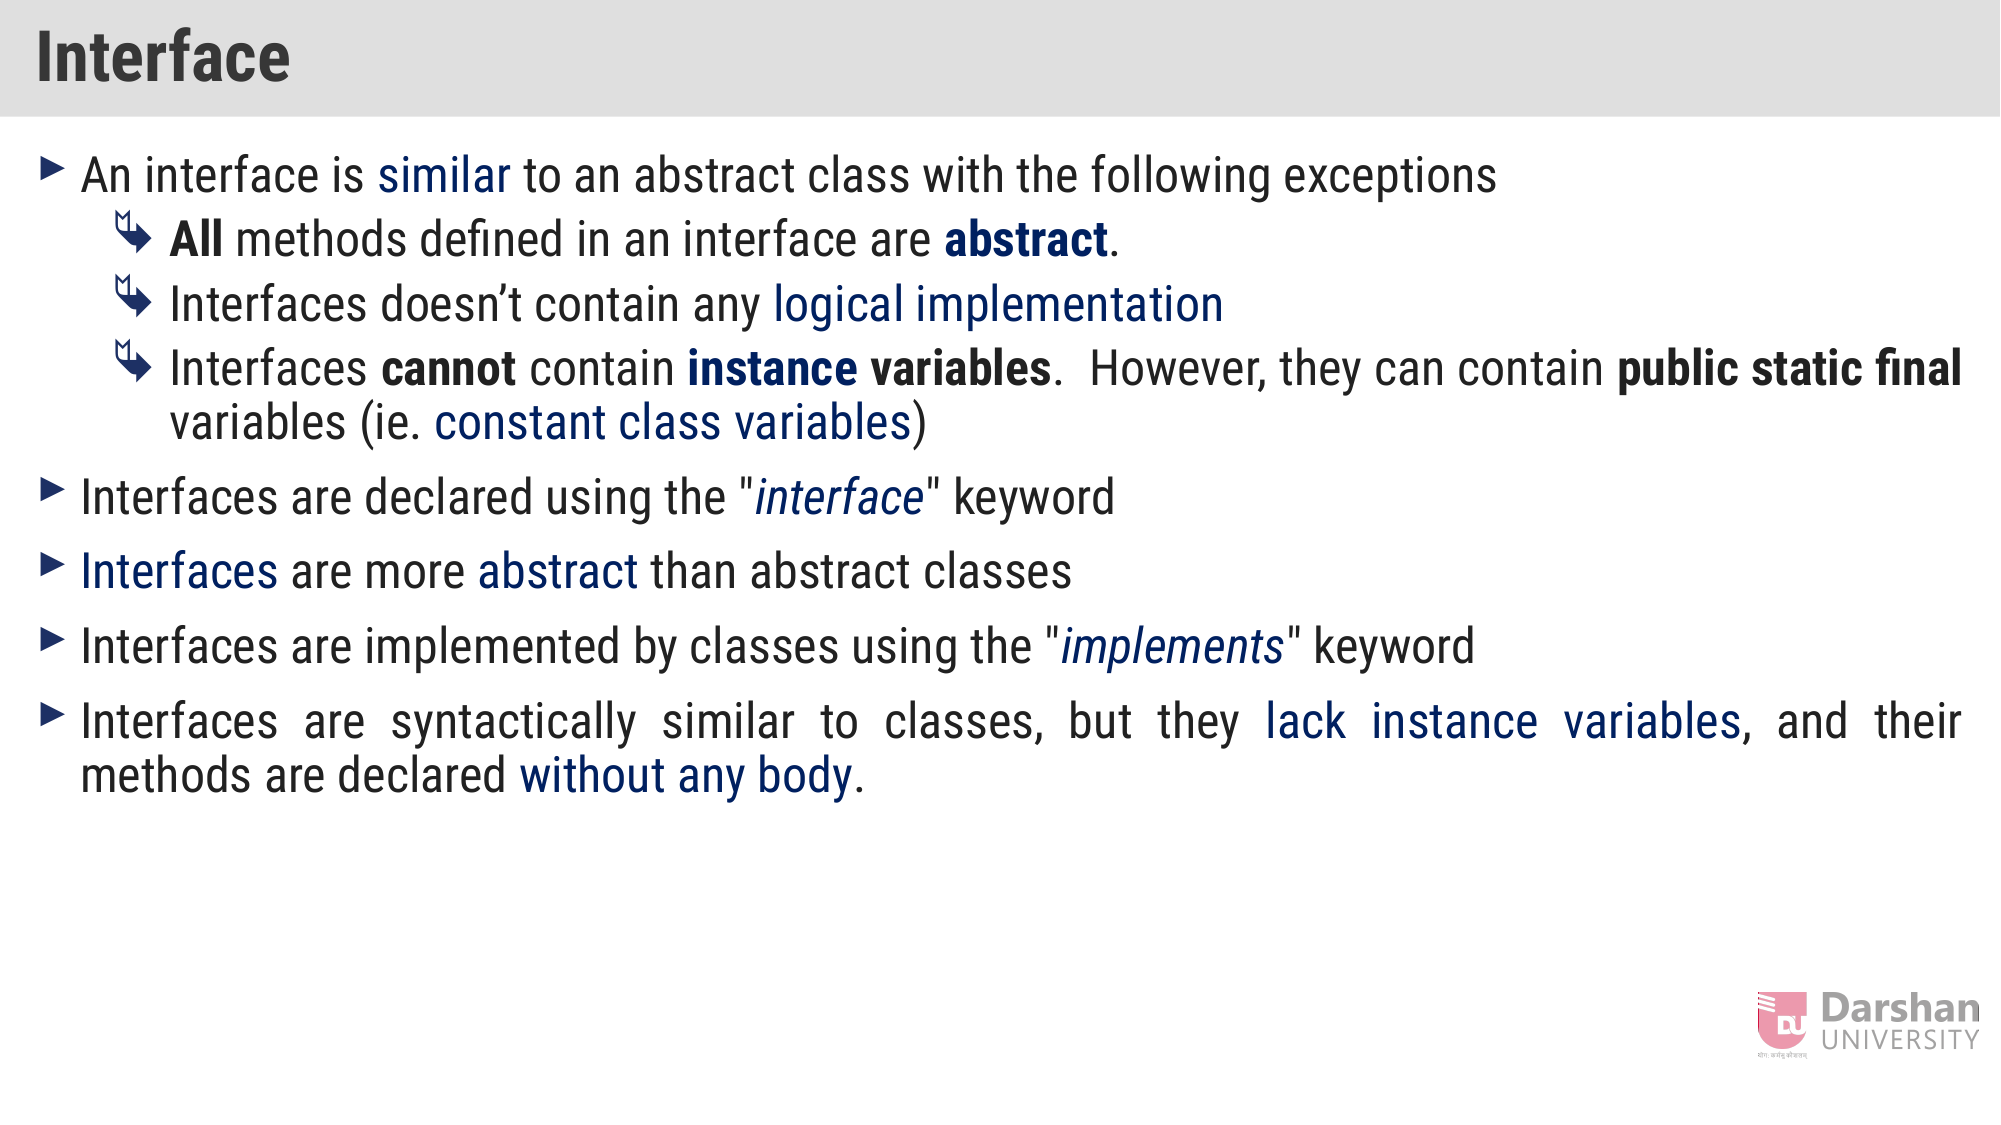

# Interface
An interface is similar to an abstract class with the following exceptions
All methods defined in an interface are abstract.
Interfaces doesn’t contain any logical implementation
Interfaces cannot contain instance variables.  However, they can contain public static final variables (ie. constant class variables)
Interfaces are declared using the "interface" keyword
Interfaces are more abstract than abstract classes
Interfaces are implemented by classes using the "implements" keyword
Interfaces are syntactically similar to classes, but they lack instance variables, and their methods are declared without any body.